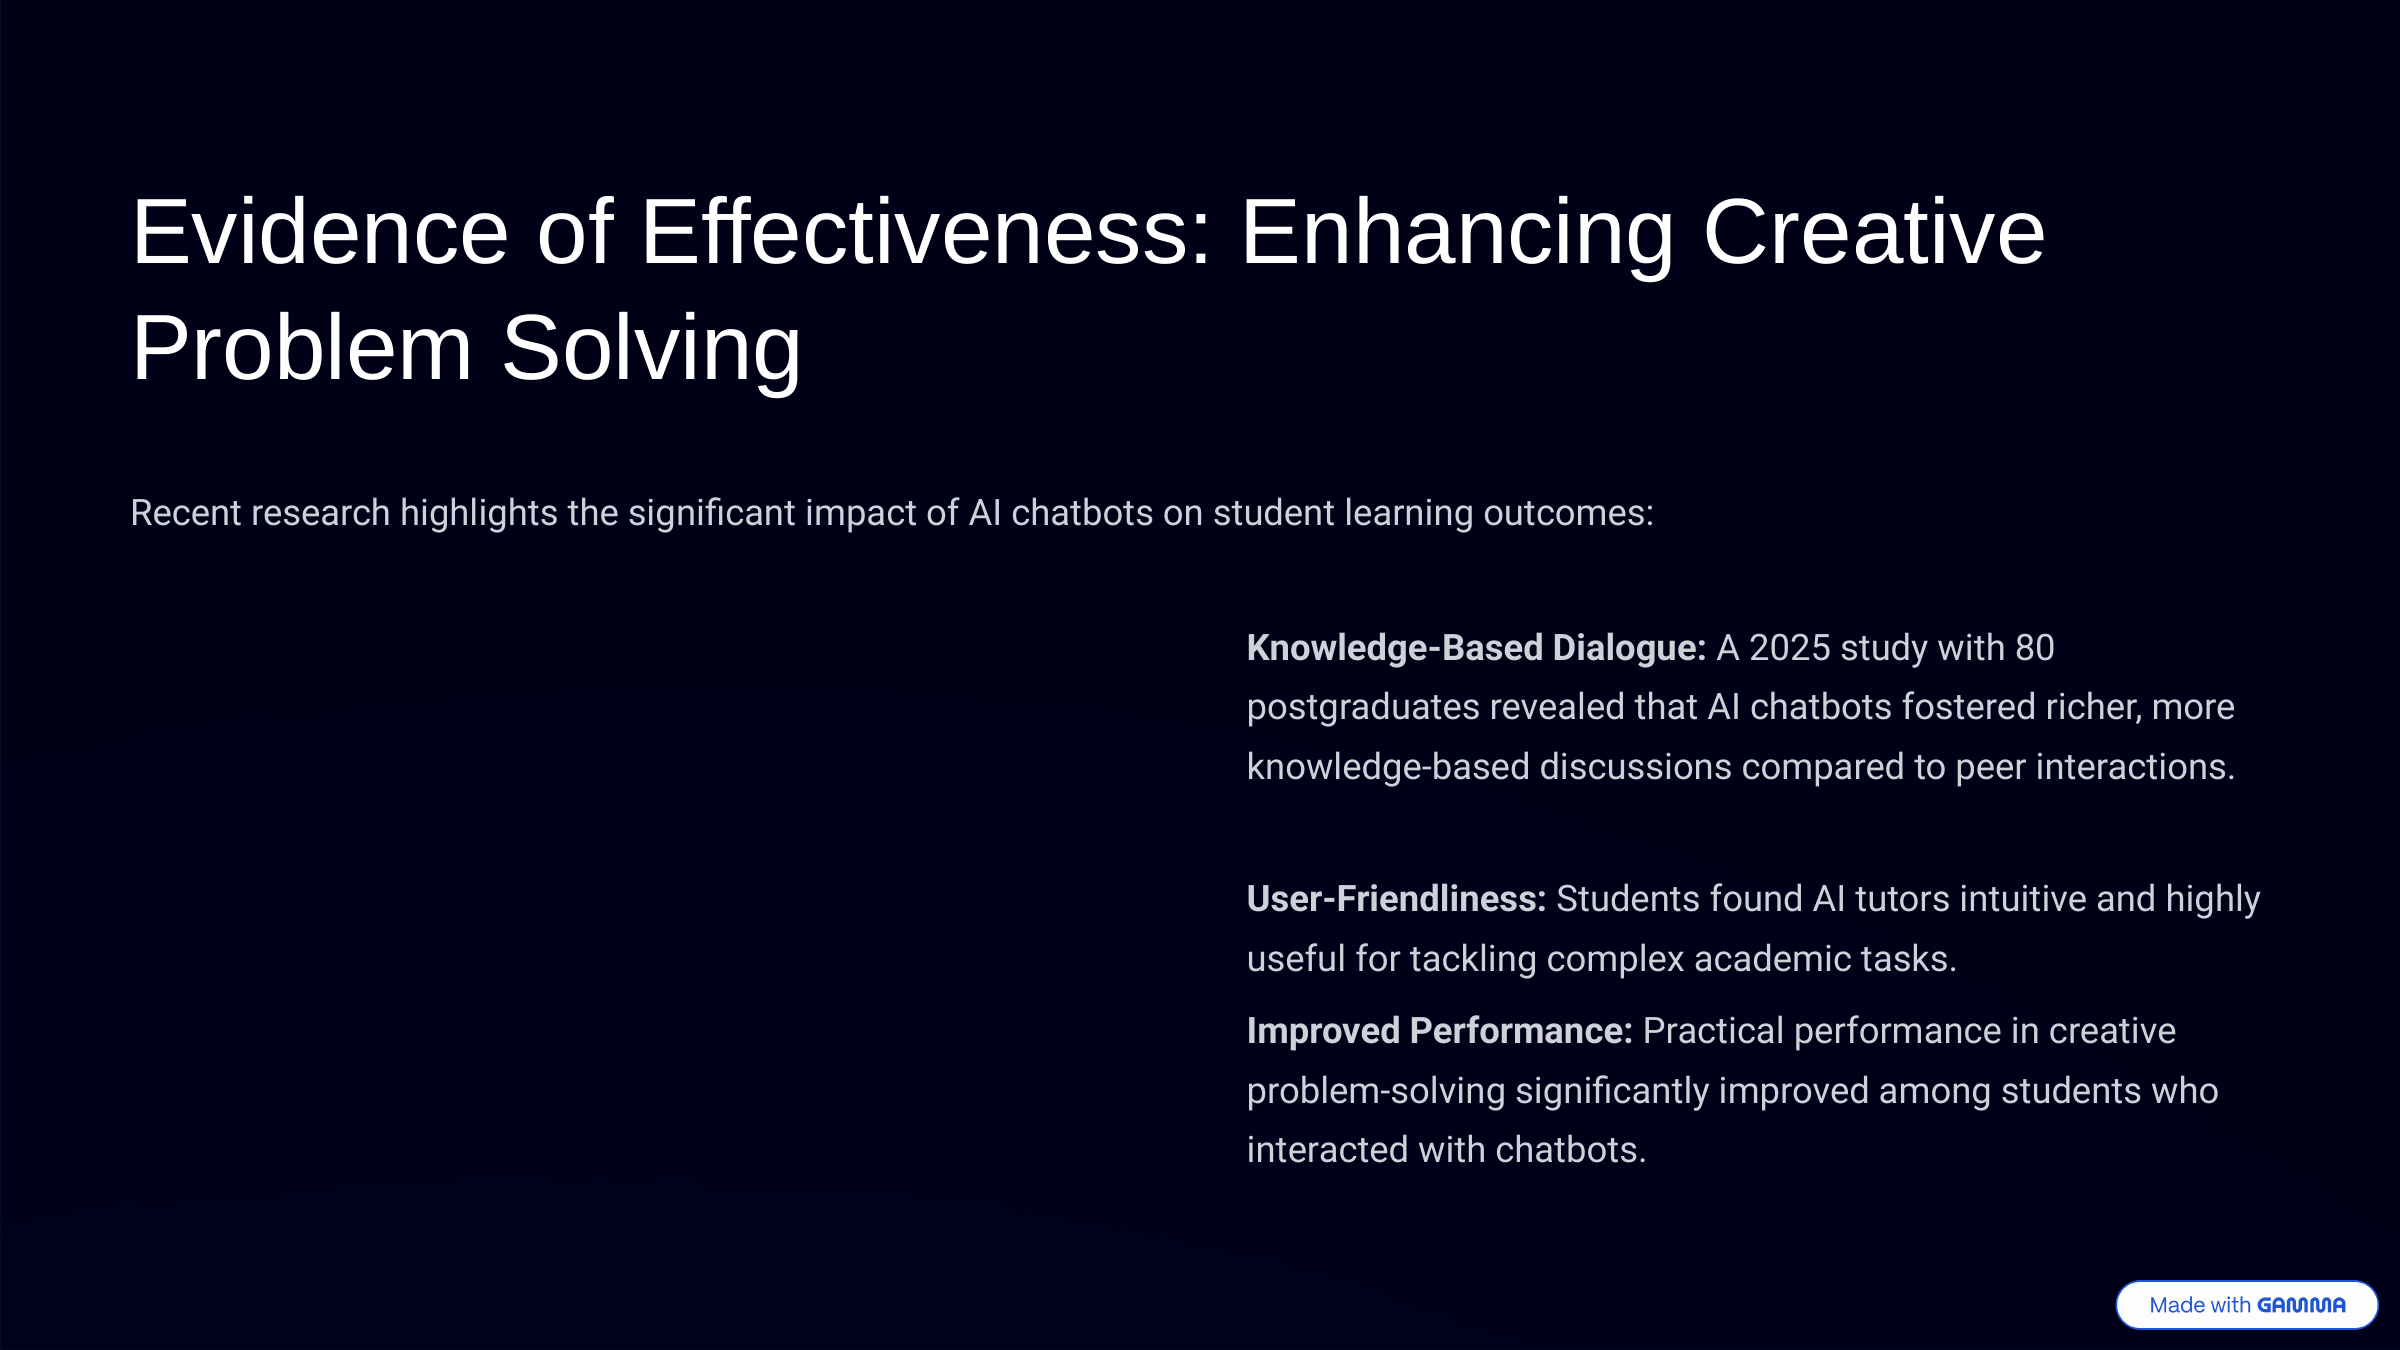

Evidence of Effectiveness: Enhancing Creative Problem Solving
Recent research highlights the significant impact of AI chatbots on student learning outcomes:
Knowledge-Based Dialogue: A 2025 study with 80 postgraduates revealed that AI chatbots fostered richer, more knowledge-based discussions compared to peer interactions.

User-Friendliness: Students found AI tutors intuitive and highly useful for tackling complex academic tasks.
Improved Performance: Practical performance in creative problem-solving significantly improved among students who interacted with chatbots.